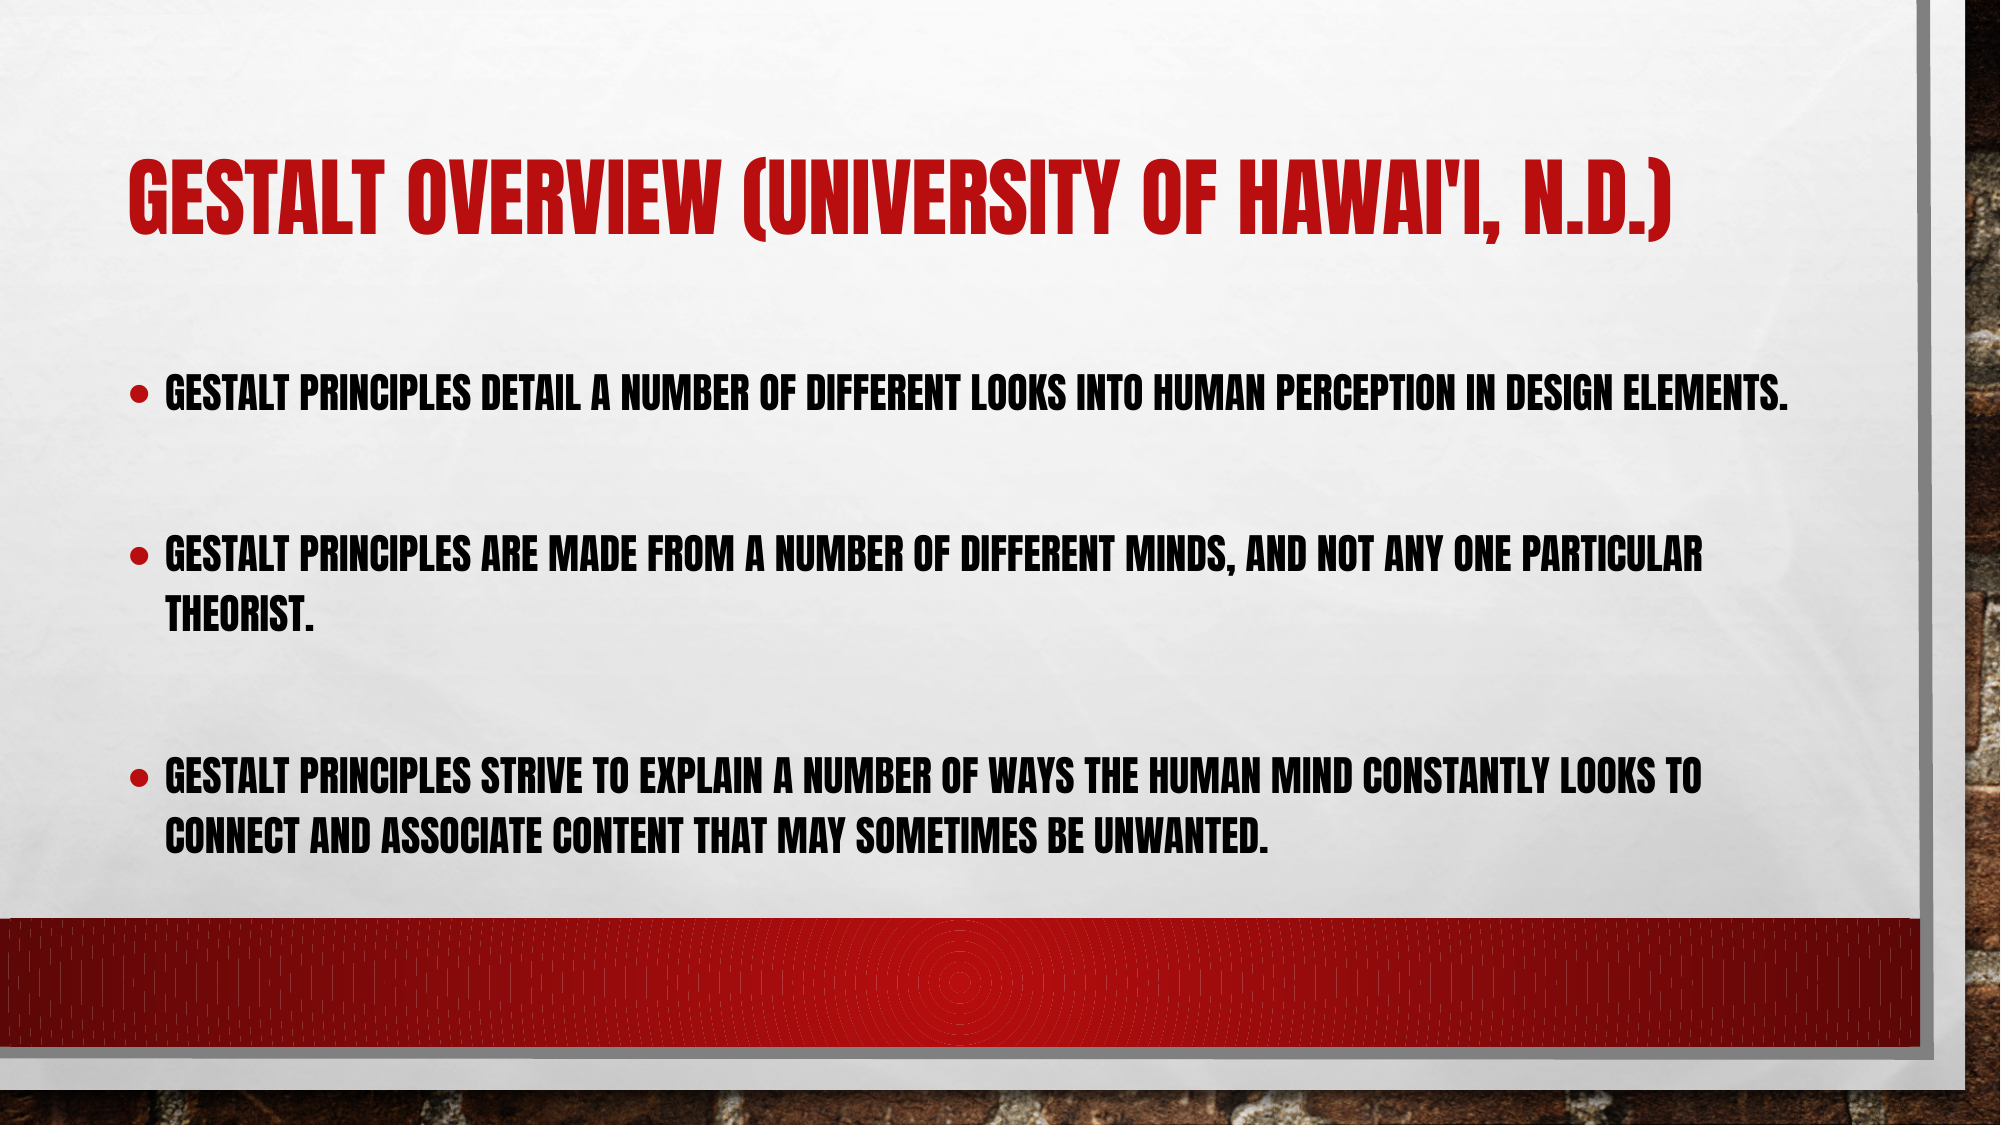

# Gestalt overview (University of Hawai'i, n.d.)
Gestalt principles detail a number of different looks into human perception in design elements.

Gestalt principles are made from a number of different minds, and not any one particular theorist.

Gestalt principles strive to explain a number of ways the human mind constantly looks to connect and associate content that may sometimes be unwanted.